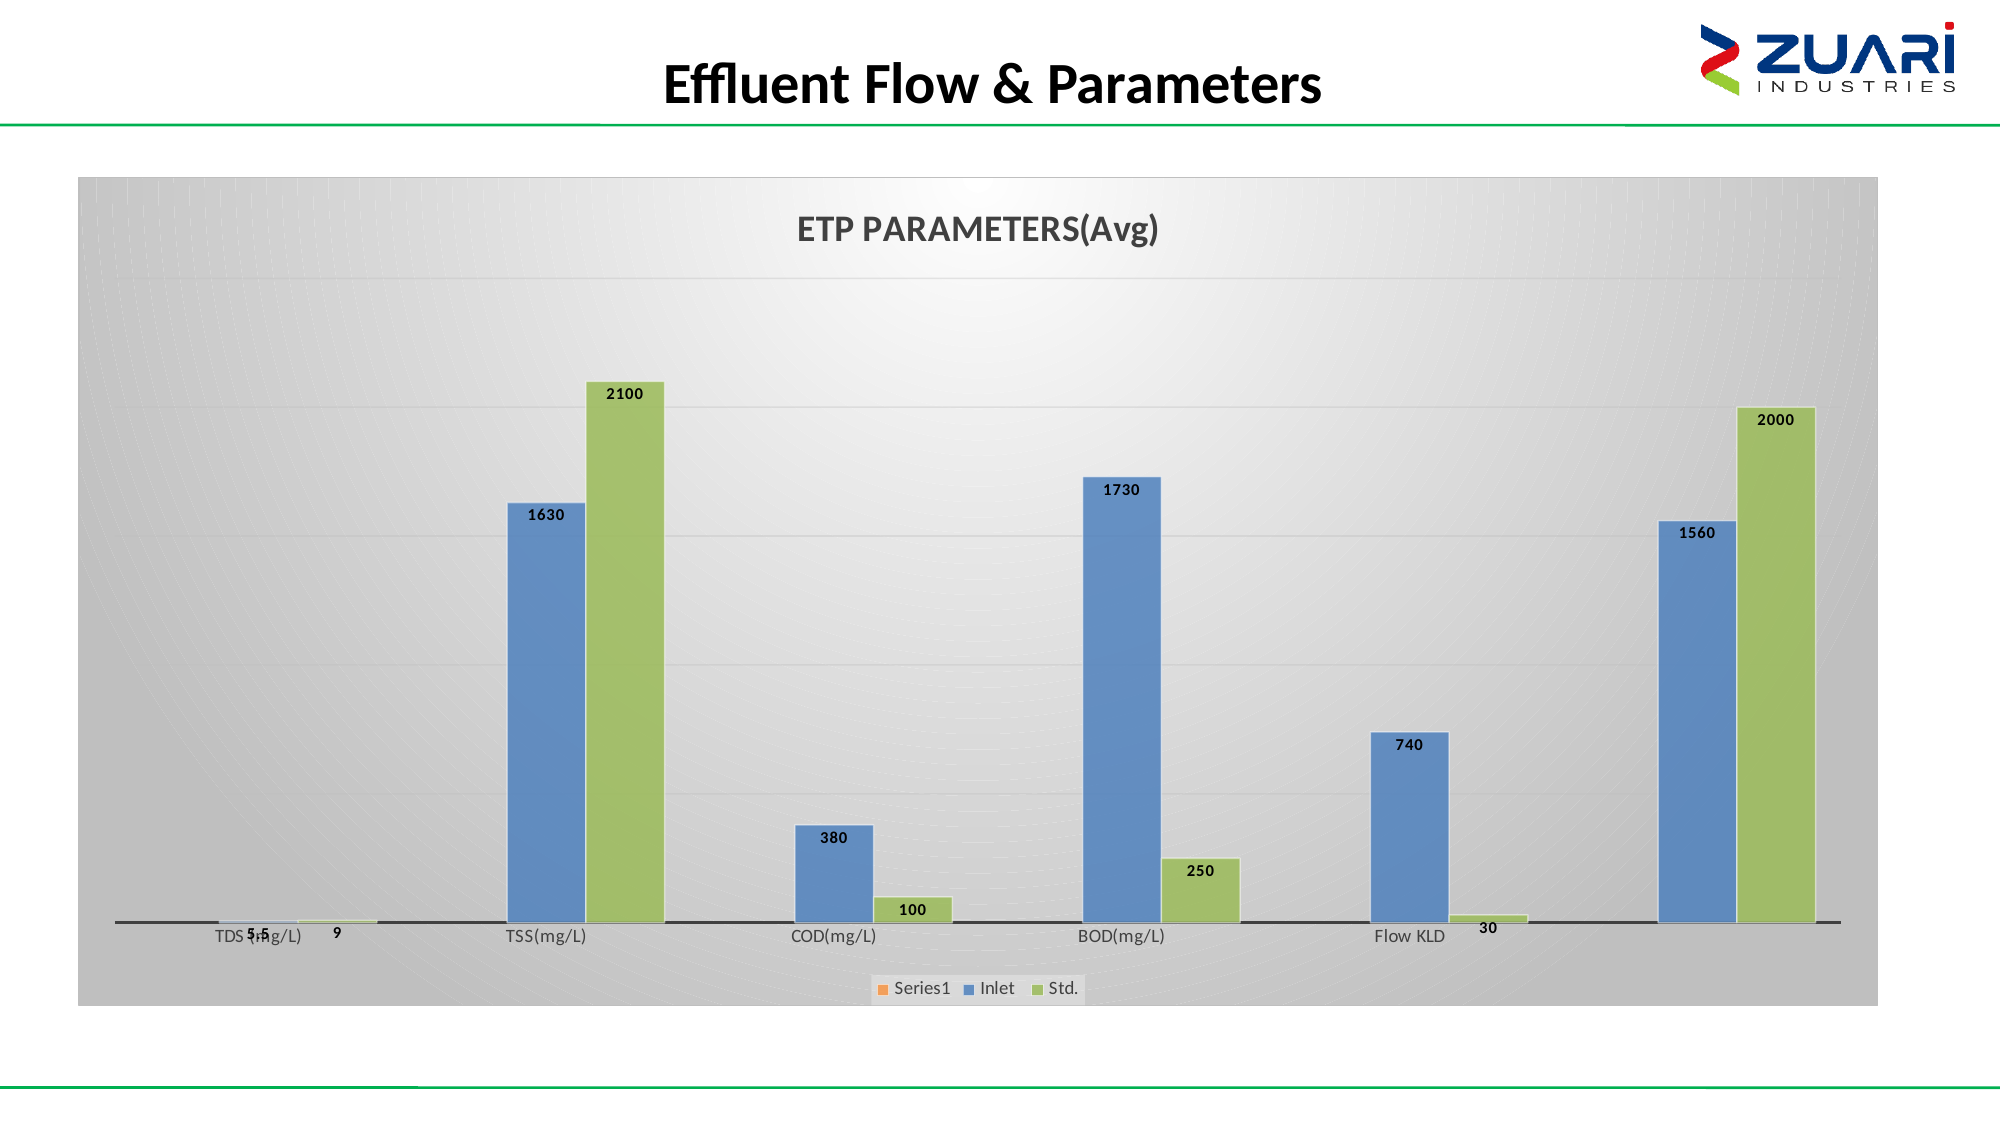

Effluent Flow & Parameters

### Chart: ETP PARAMETERS(Avg)

| Category |  | Inlet  | Std. |
|---|---|---|---|
| TDS (mg/L) | None | 5.5 | 9.0 |
| TSS(mg/L) | None | 1630.0 | 2100.0 |
| COD(mg/L) | None | 380.0 | 100.0 |
| BOD(mg/L) | None | 1730.0 | 250.0 |
| Flow KLD | None | 740.0 | 30.0 |